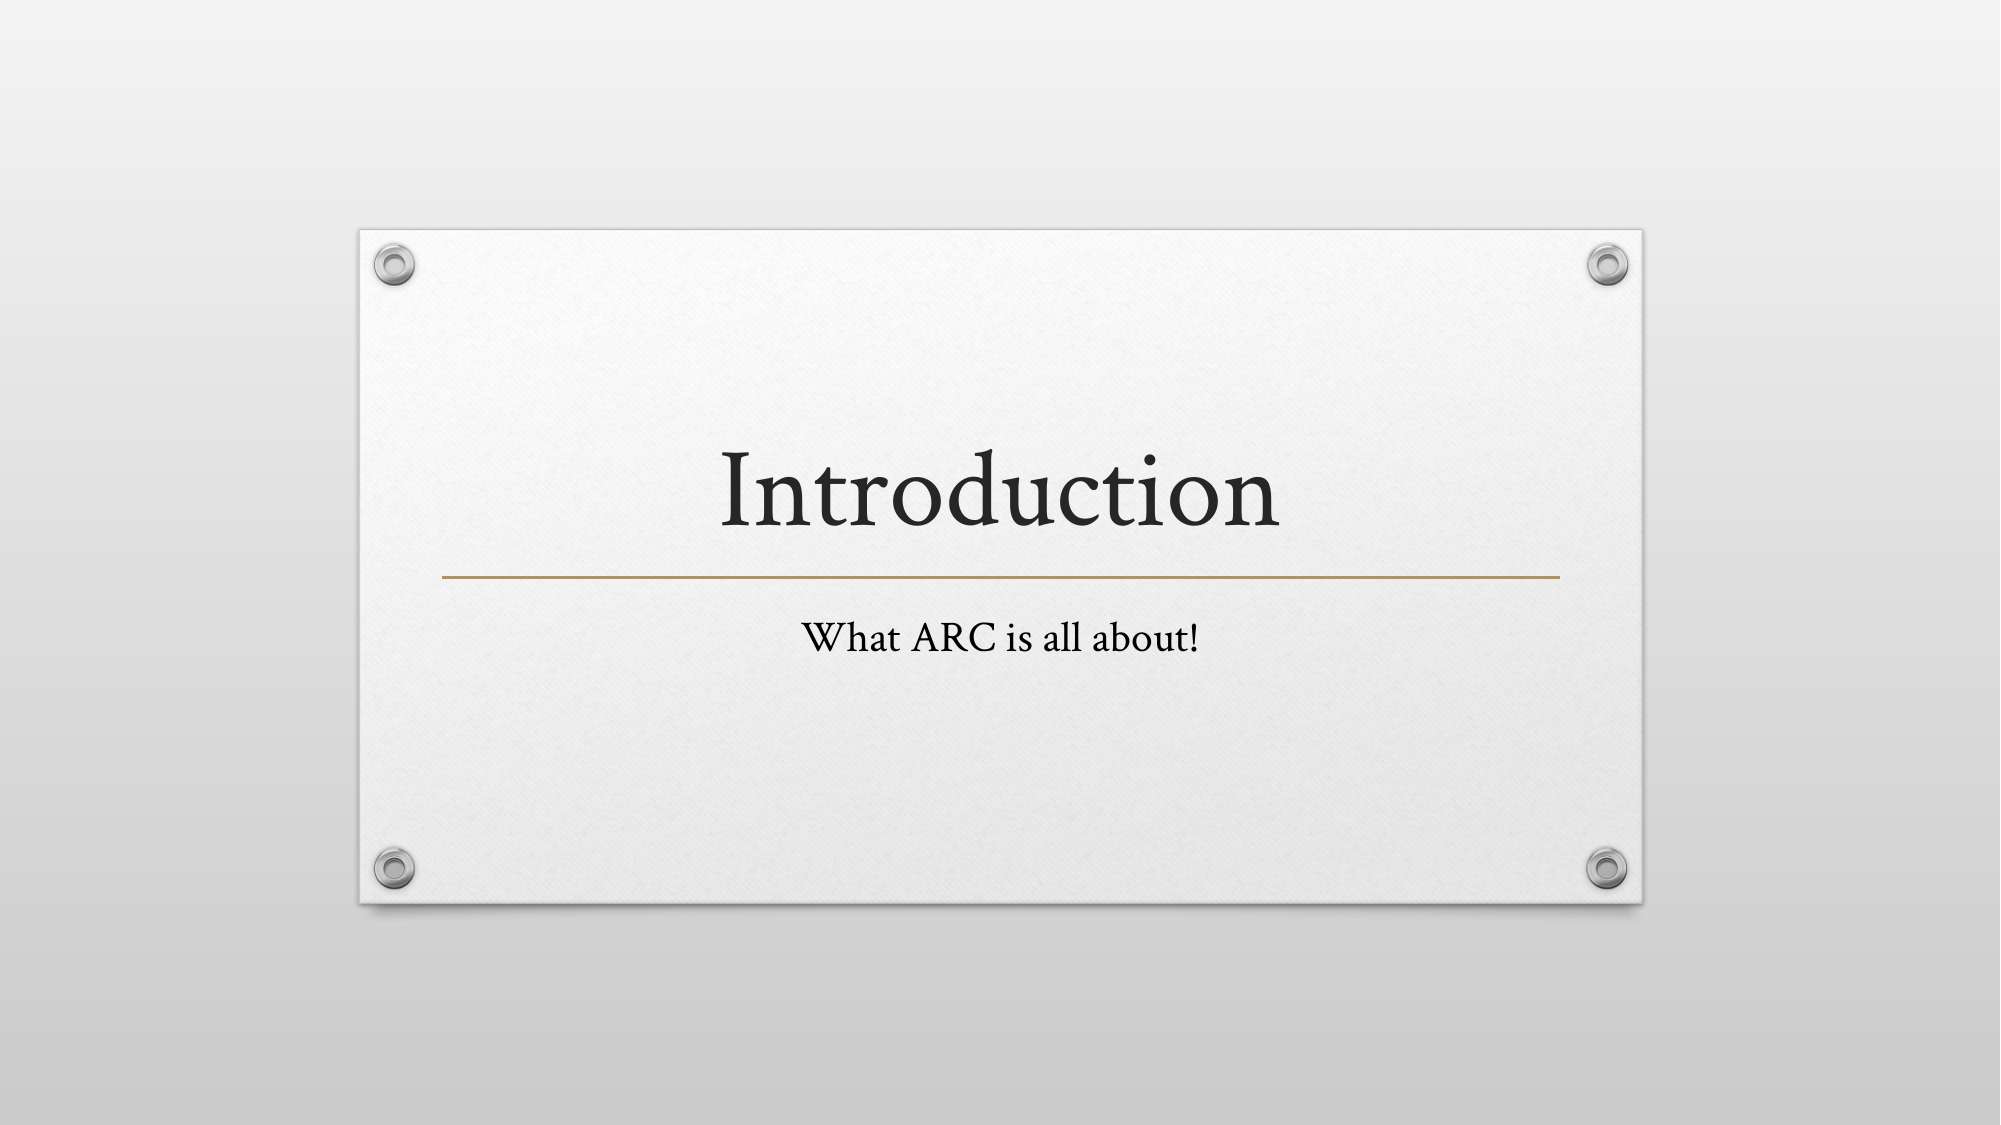

# Introduction
What ARC is all about!